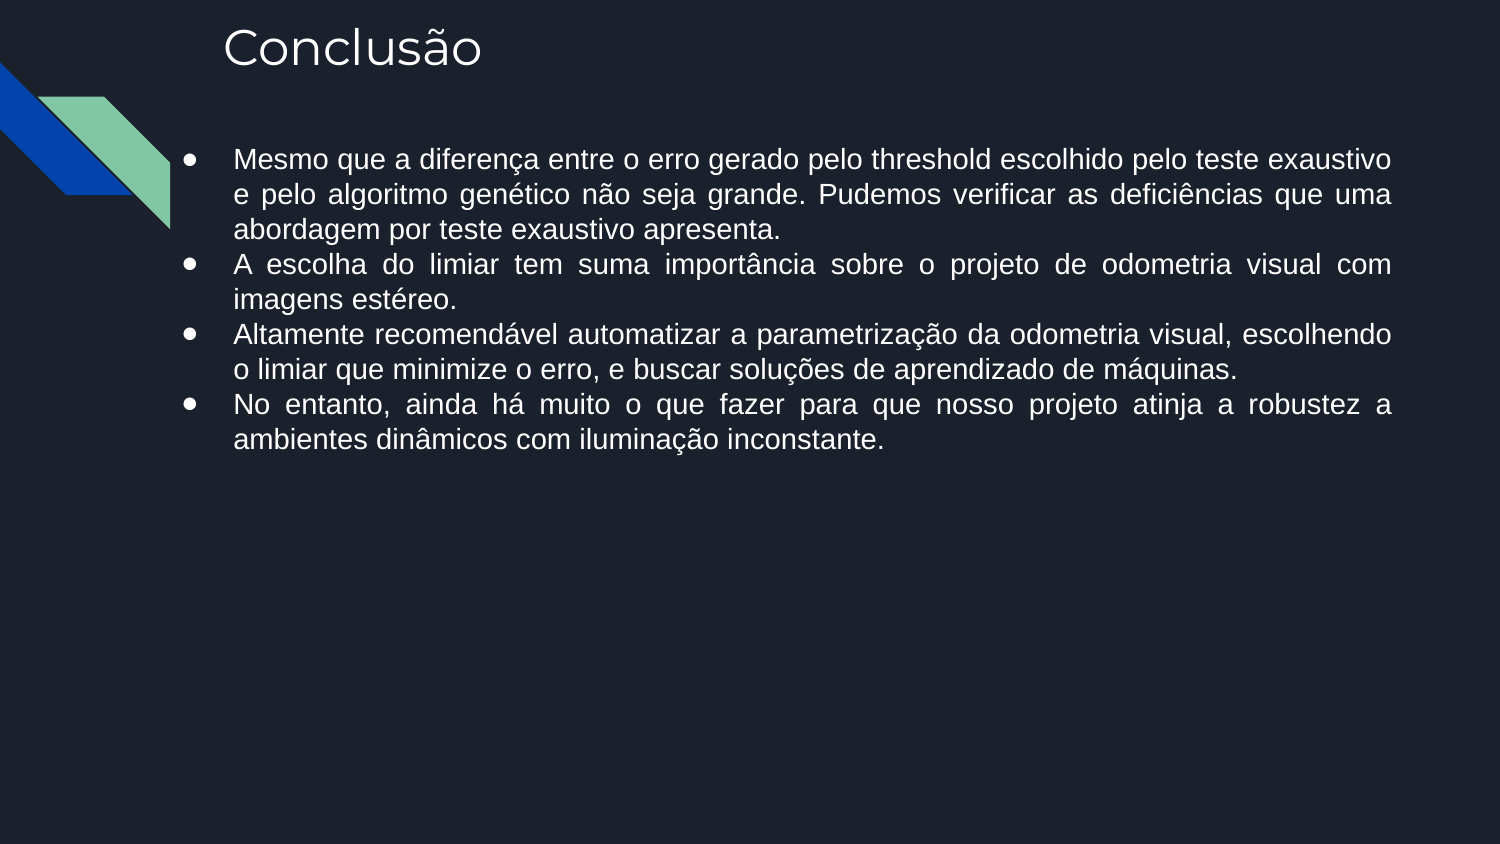

# Conclusão
Mesmo que a diferença entre o erro gerado pelo threshold escolhido pelo teste exaustivo e pelo algoritmo genético não seja grande. Pudemos verificar as deficiências que uma abordagem por teste exaustivo apresenta.
A escolha do limiar tem suma importância sobre o projeto de odometria visual com imagens estéreo.
Altamente recomendável automatizar a parametrização da odometria visual, escolhendo o limiar que minimize o erro, e buscar soluções de aprendizado de máquinas.
No entanto, ainda há muito o que fazer para que nosso projeto atinja a robustez a ambientes dinâmicos com iluminação inconstante.